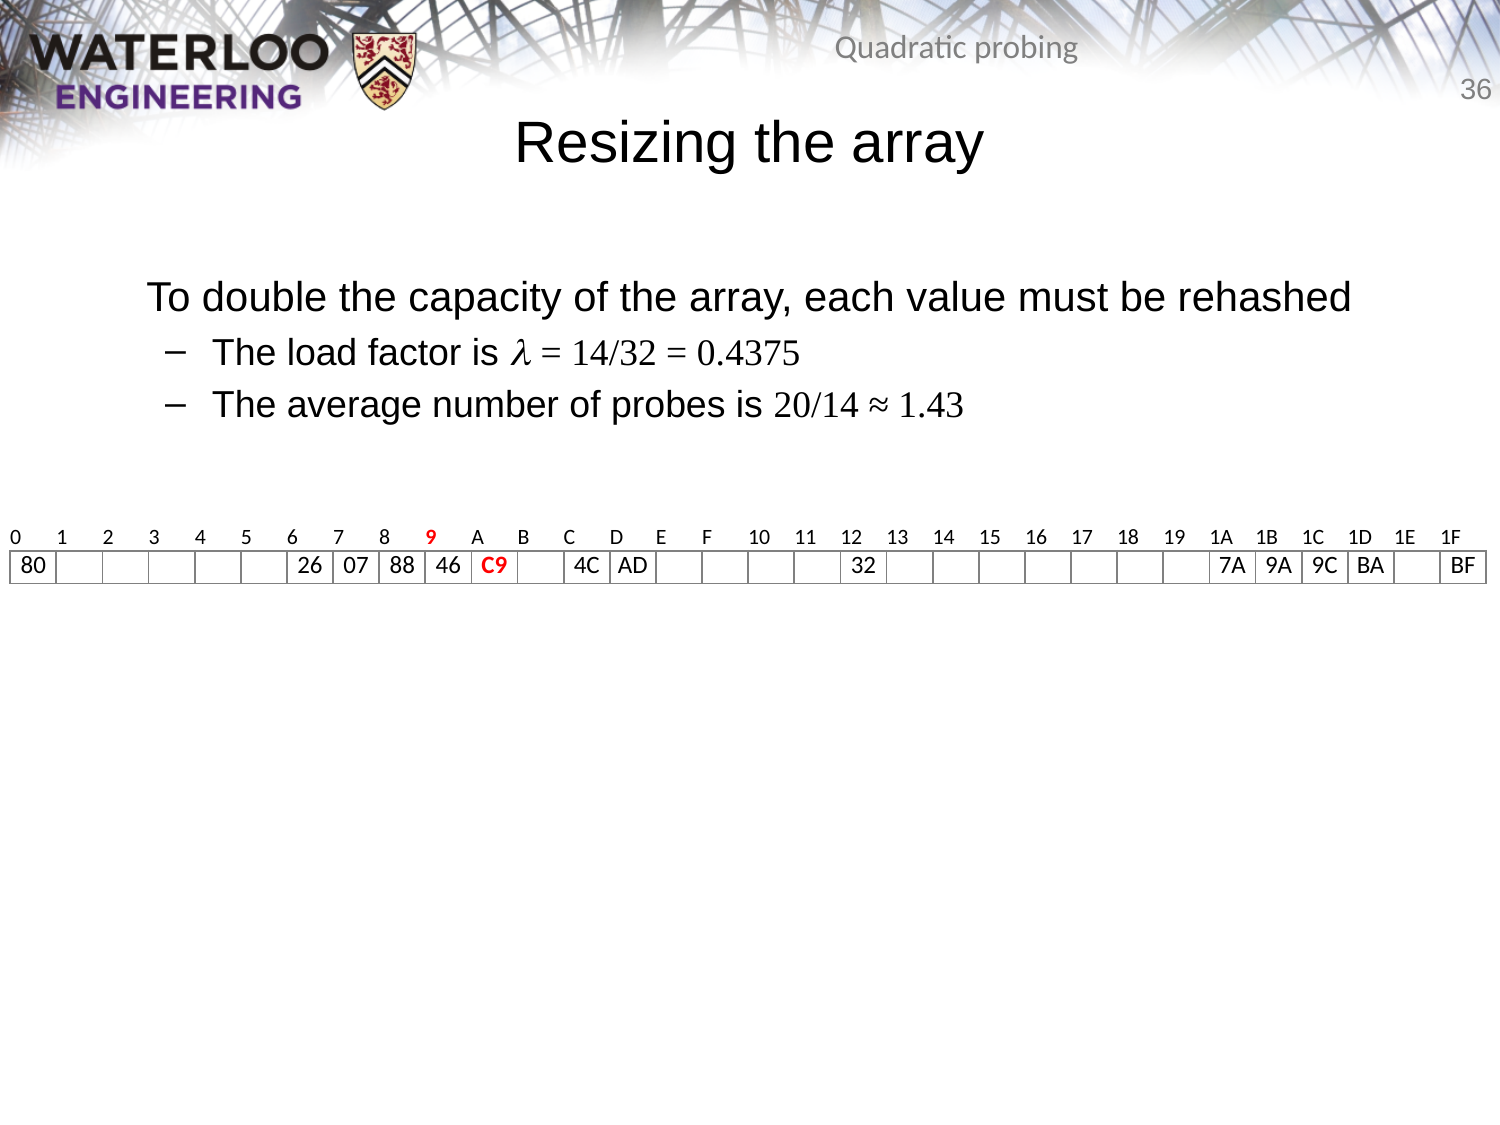

# Resizing the array
	To double the capacity of the array, each value must be rehashed
The load factor is λ = 14/32 = 0.4375
The average number of probes is 20/14 ≈ 1.43
| 0 | 1 | 2 | 3 | 4 | 5 | 6 | 7 | 8 | 9 | A | B | C | D | E | F | 10 | 11 | 12 | 13 | 14 | 15 | 16 | 17 | 18 | 19 | 1A | 1B | 1C | 1D | 1E | 1F |
| --- | --- | --- | --- | --- | --- | --- | --- | --- | --- | --- | --- | --- | --- | --- | --- | --- | --- | --- | --- | --- | --- | --- | --- | --- | --- | --- | --- | --- | --- | --- | --- |
| 80 |  |  |  |  |  | 26 | 07 | 88 | 46 | C9 |  | 4C | AD |  |  |  |  | 32 |  |  |  |  |  |  |  | 7A | 9A | 9C | BA |  | BF |